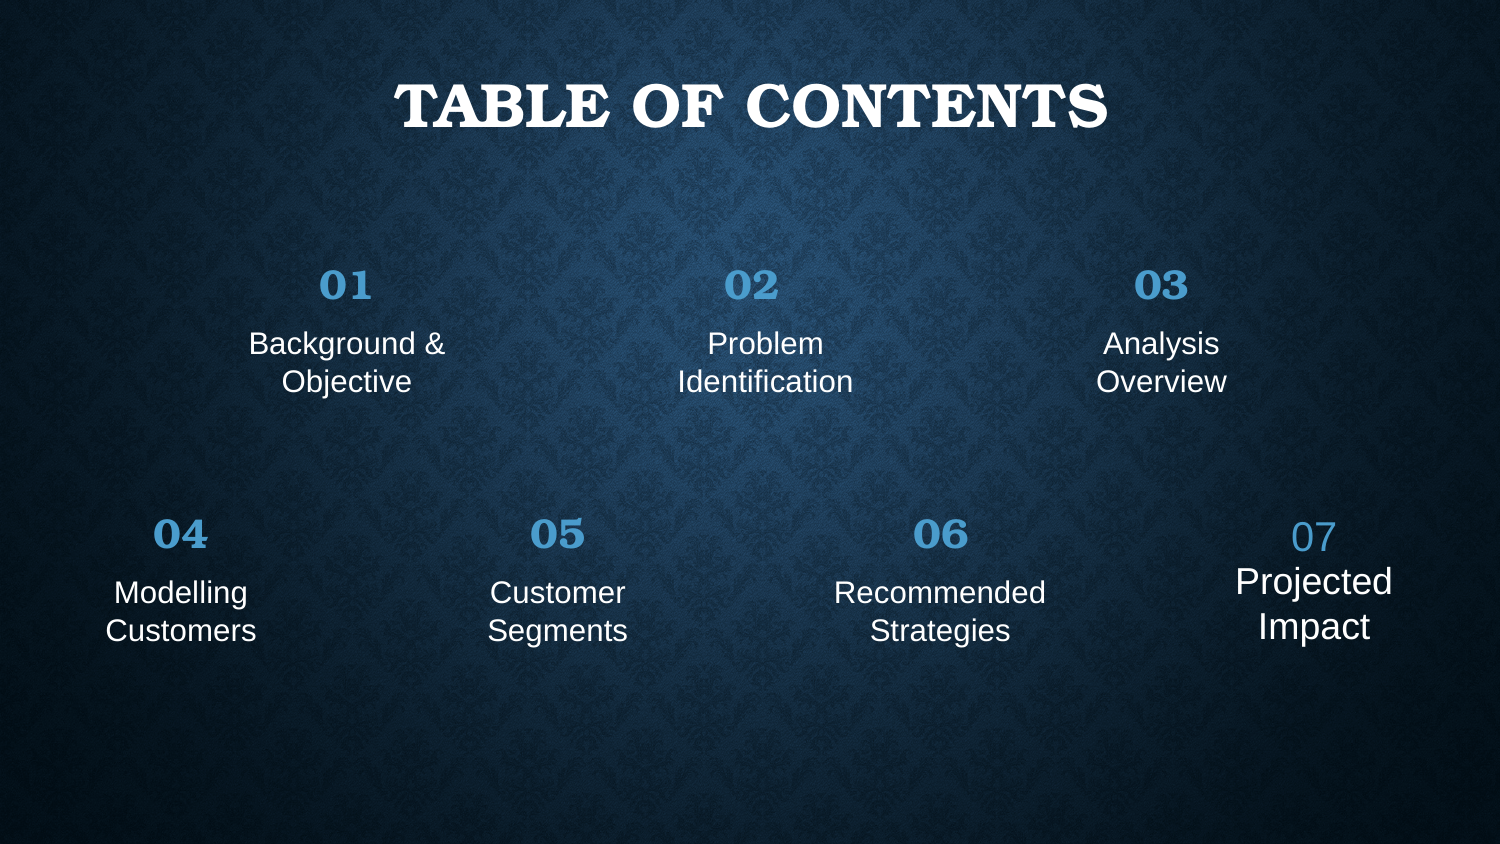

Table of Contents
# 01
02
03
Background & Objective
Problem Identification
Analysis Overview
04
05
06
07
Modelling Customers
Customer Segments
Recommended Strategies
Projected Impact